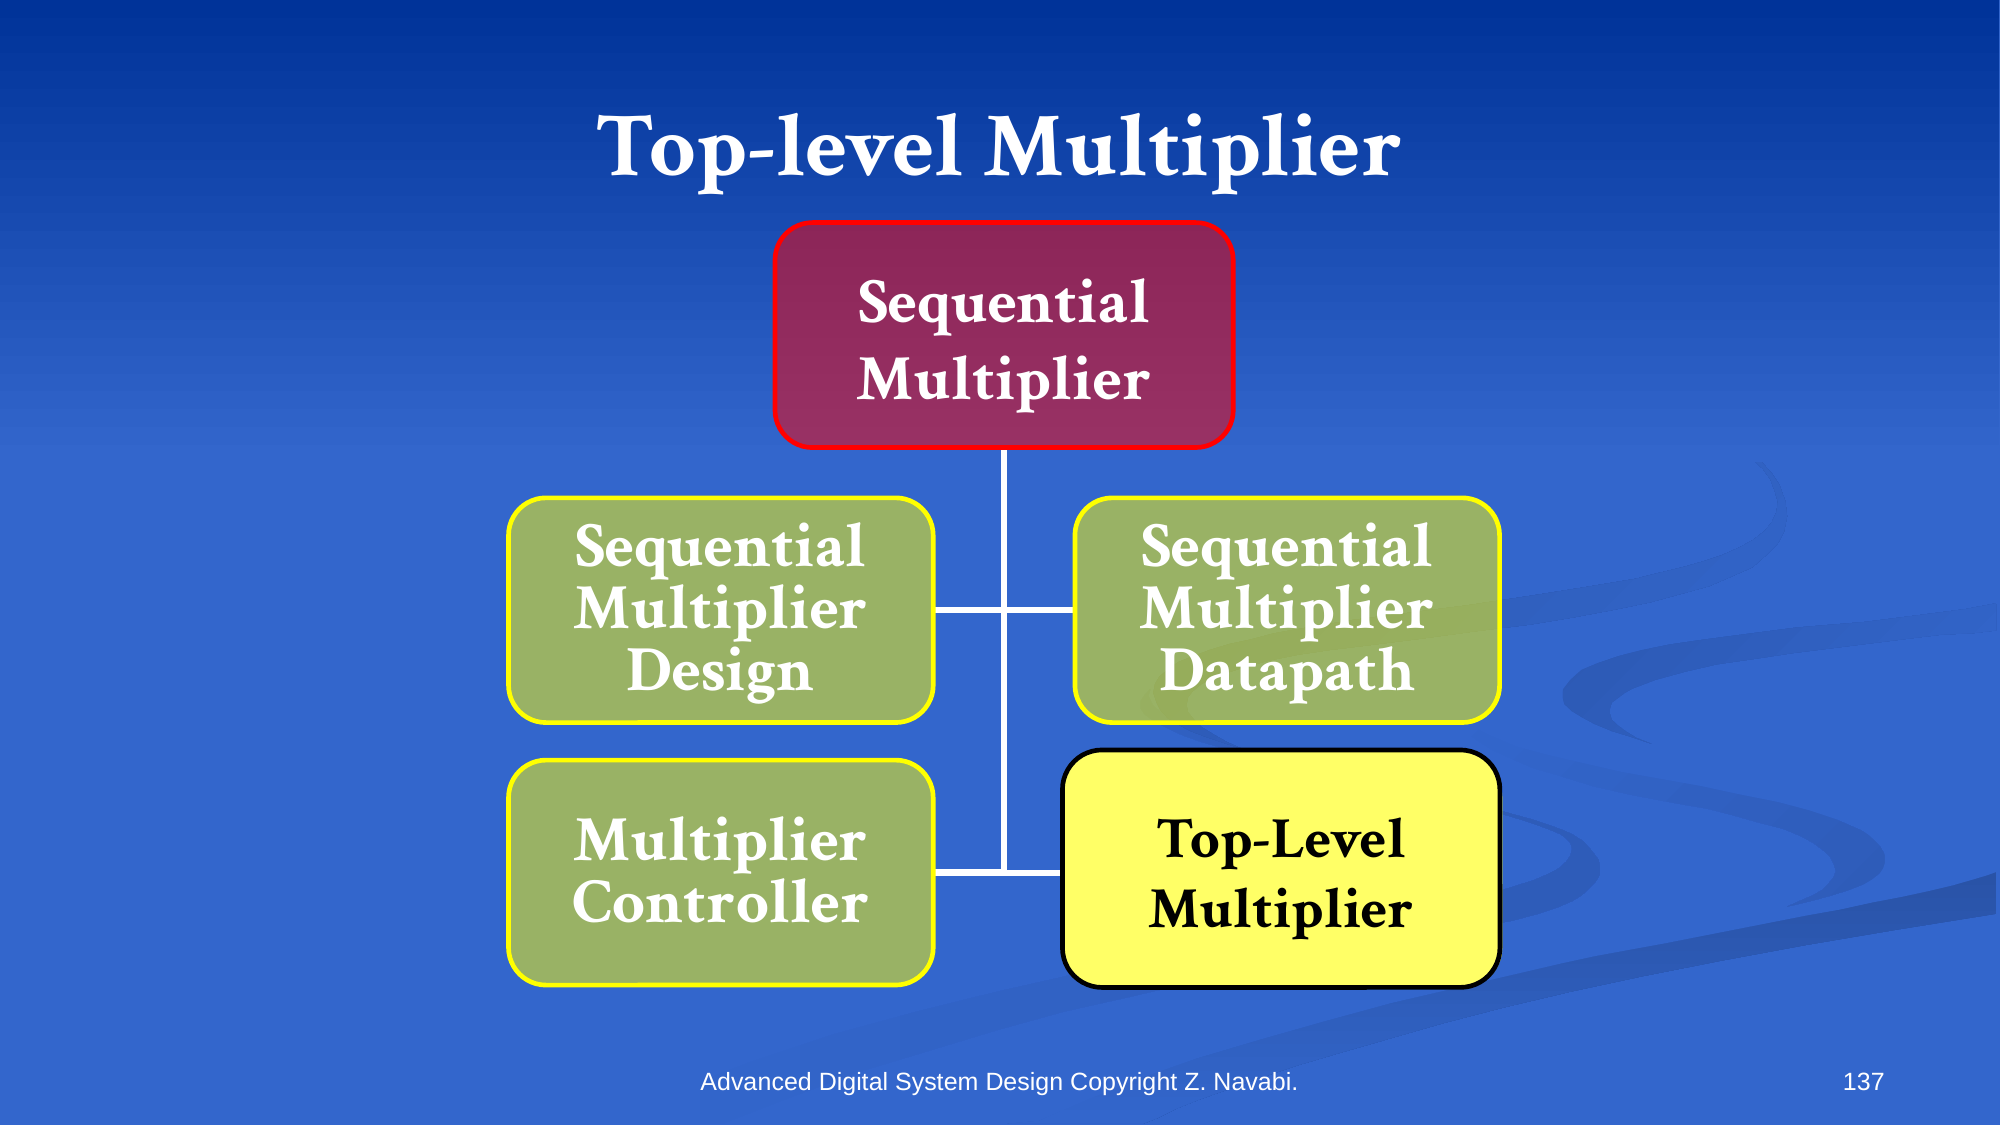

# Top-level Multiplier
Sequential
Multiplier
Sequential
Multiplier
Design
Sequential
Multiplier
Datapath
Multiplier
Controller
Top-level
Multiplier
Top-Level
Multiplier
Advanced Digital System Design Copyright Z. Navabi.
137